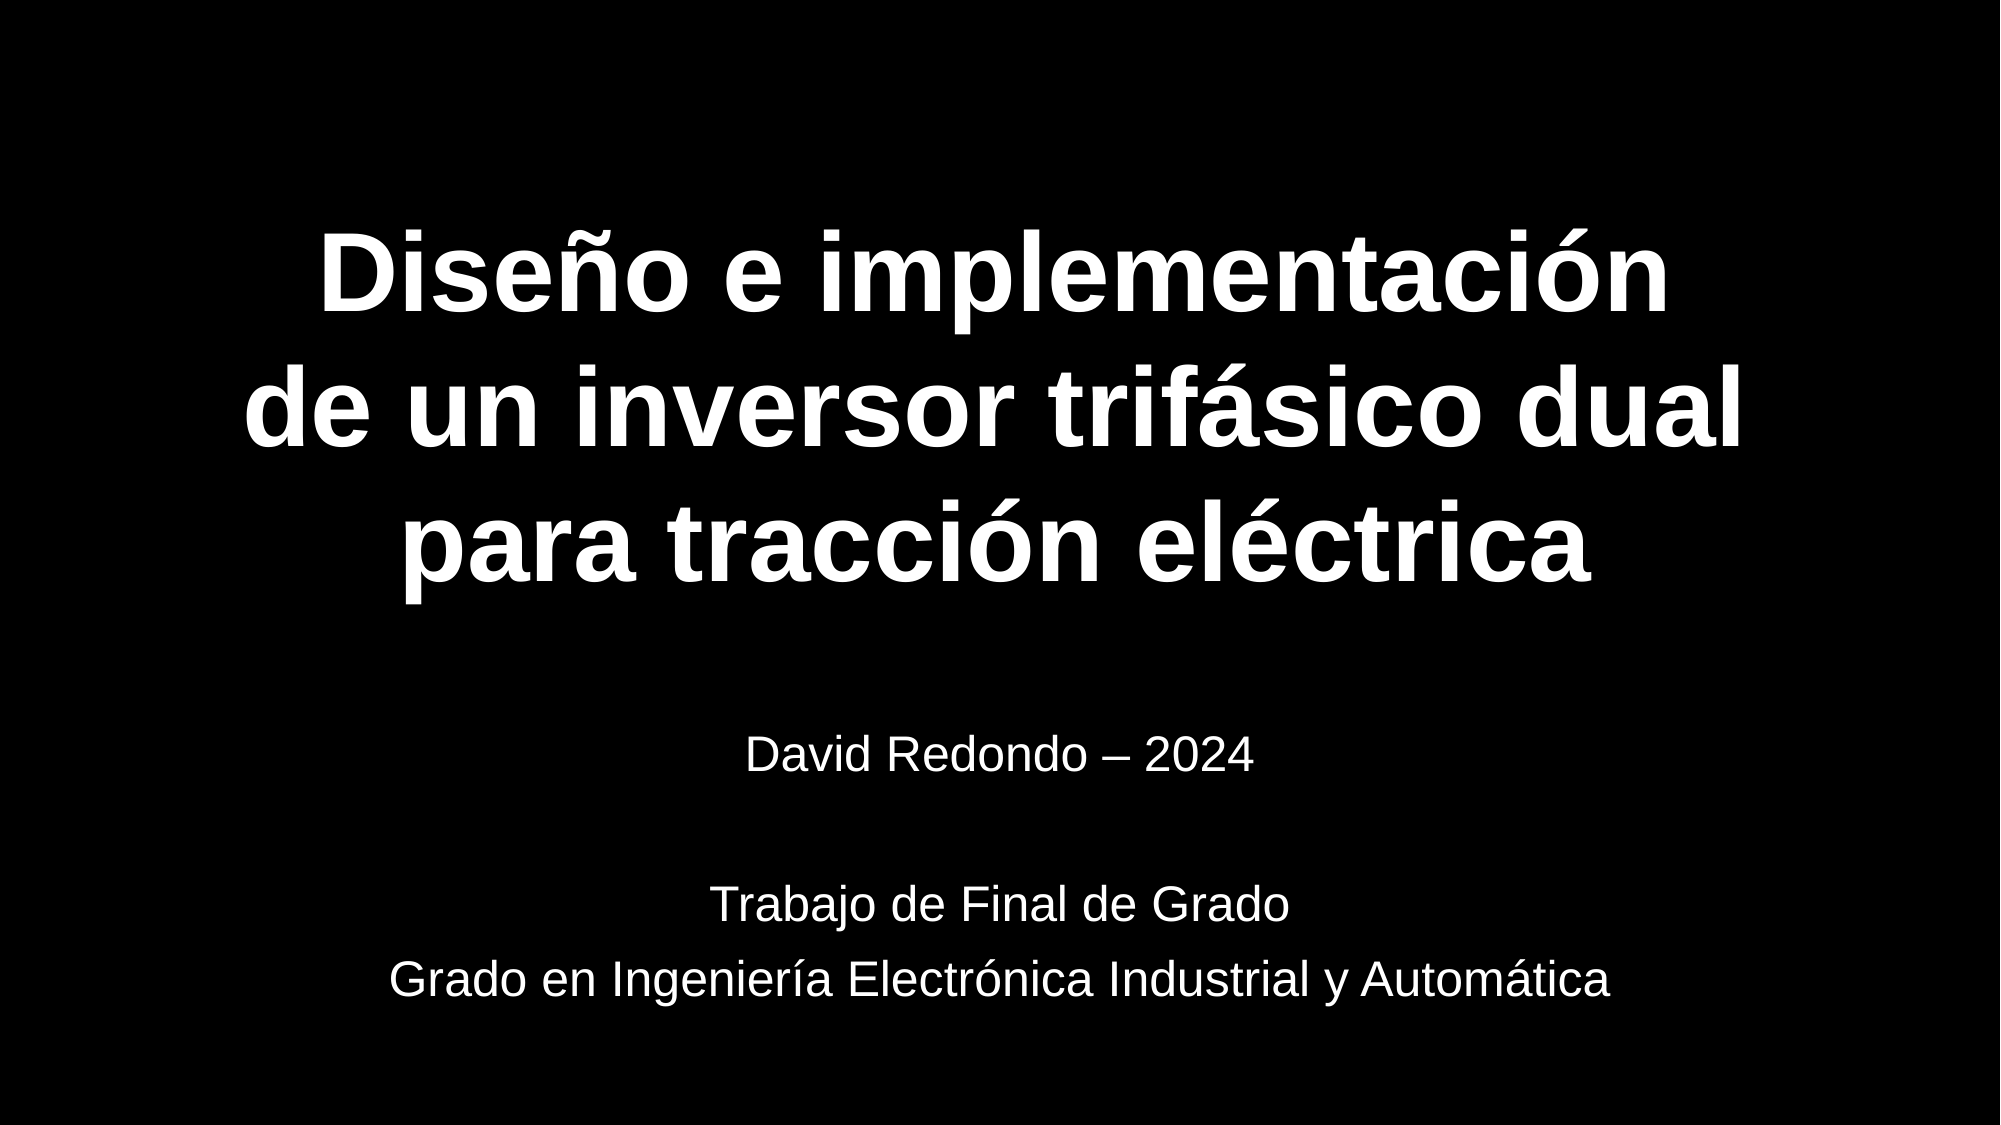

Diseño e implementación
de un inversor trifásico dual
para tracción eléctrica
David Redondo – 2024

Trabajo de Final de Grado
Grado en Ingeniería Electrónica Industrial y Automática

| Introducción | Metodología | Control | Hardware | Firmware | Resultados | Conclusiones | Bibliografía |
| --- | --- | --- | --- | --- | --- | --- | --- |